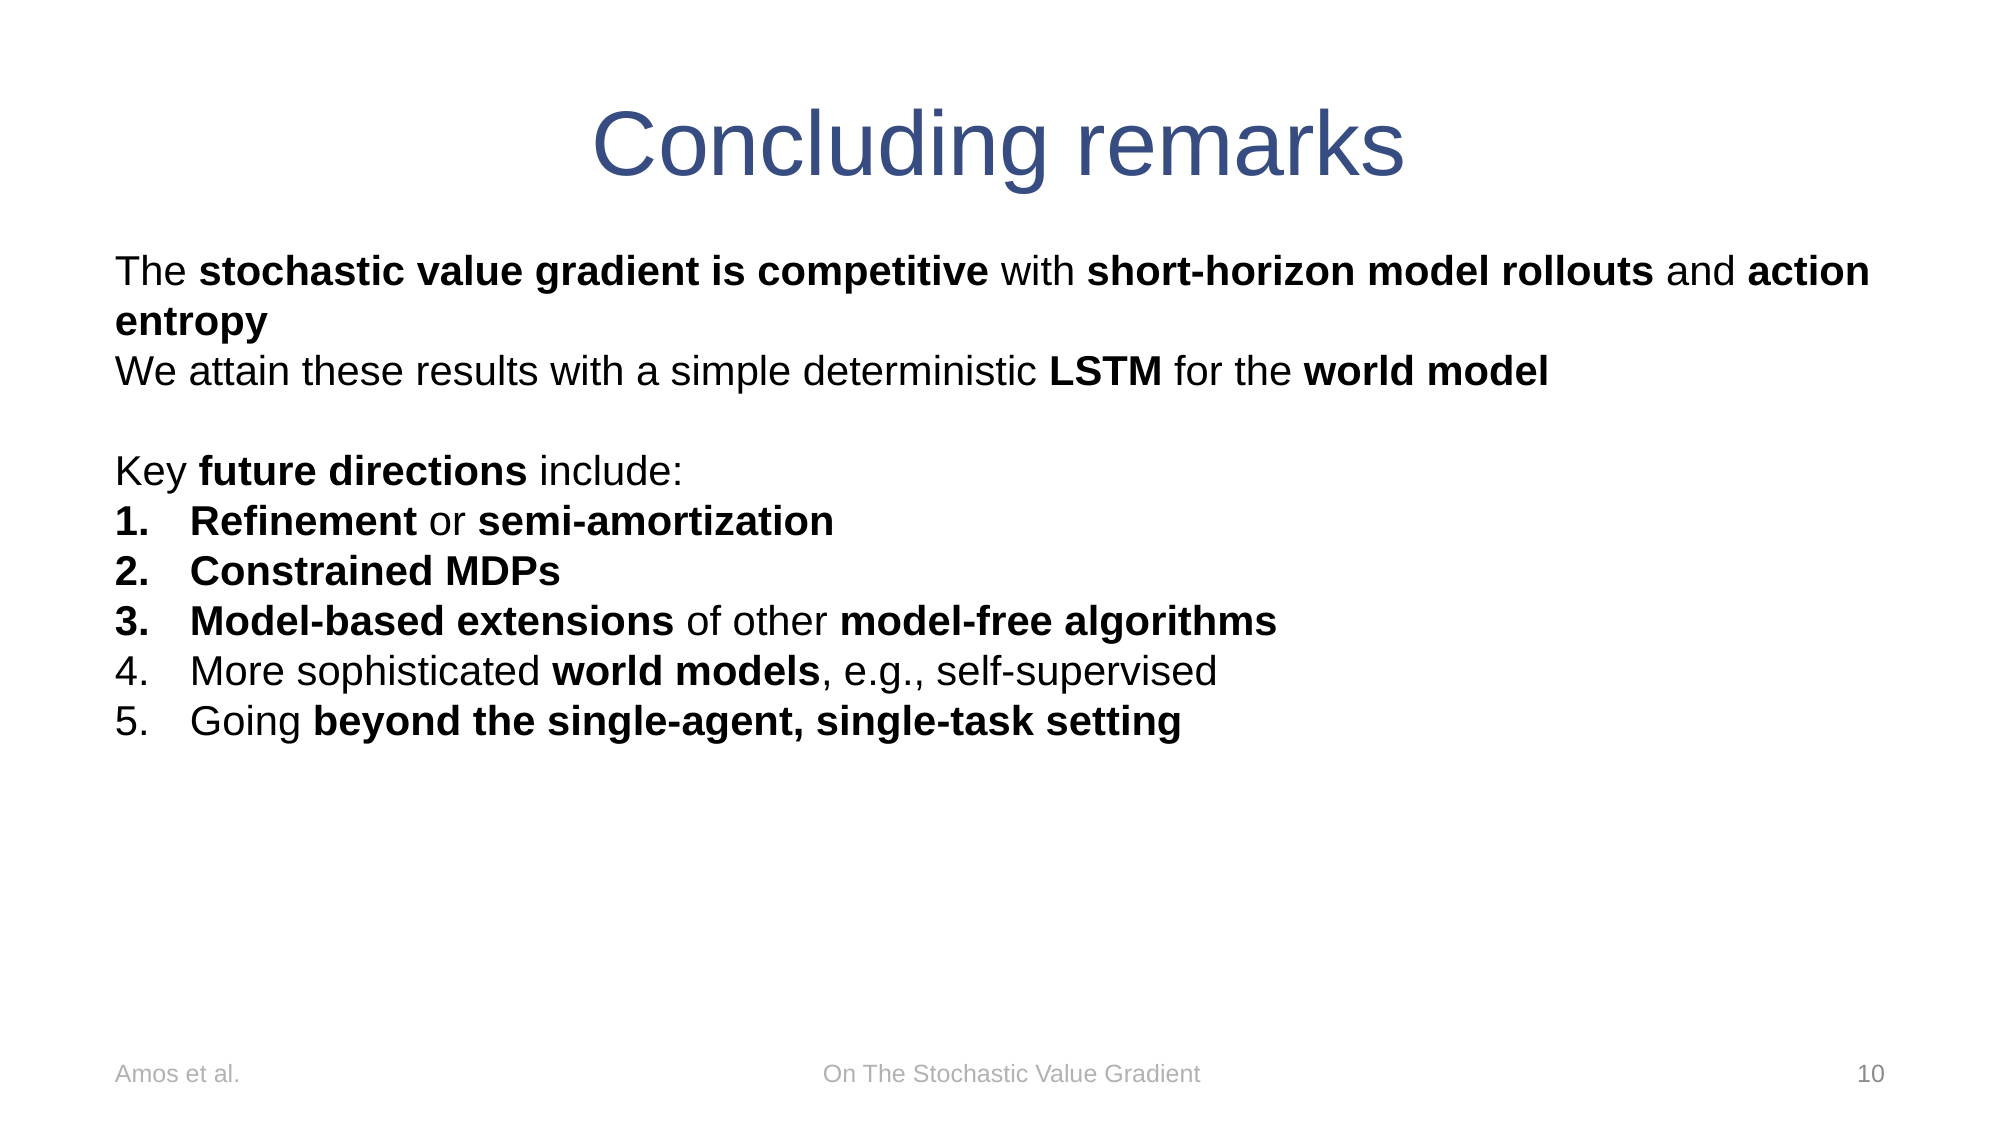

# Concluding remarks
The stochastic value gradient is competitive with short-horizon model rollouts and action entropy
We attain these results with a simple deterministic LSTM for the world model

Key future directions include:
Refinement or semi-amortization
Constrained MDPs
Model-based extensions of other model-free algorithms
More sophisticated world models, e.g., self-supervised
Going beyond the single-agent, single-task setting
On The Stochastic Value Gradient
Amos et al.
10